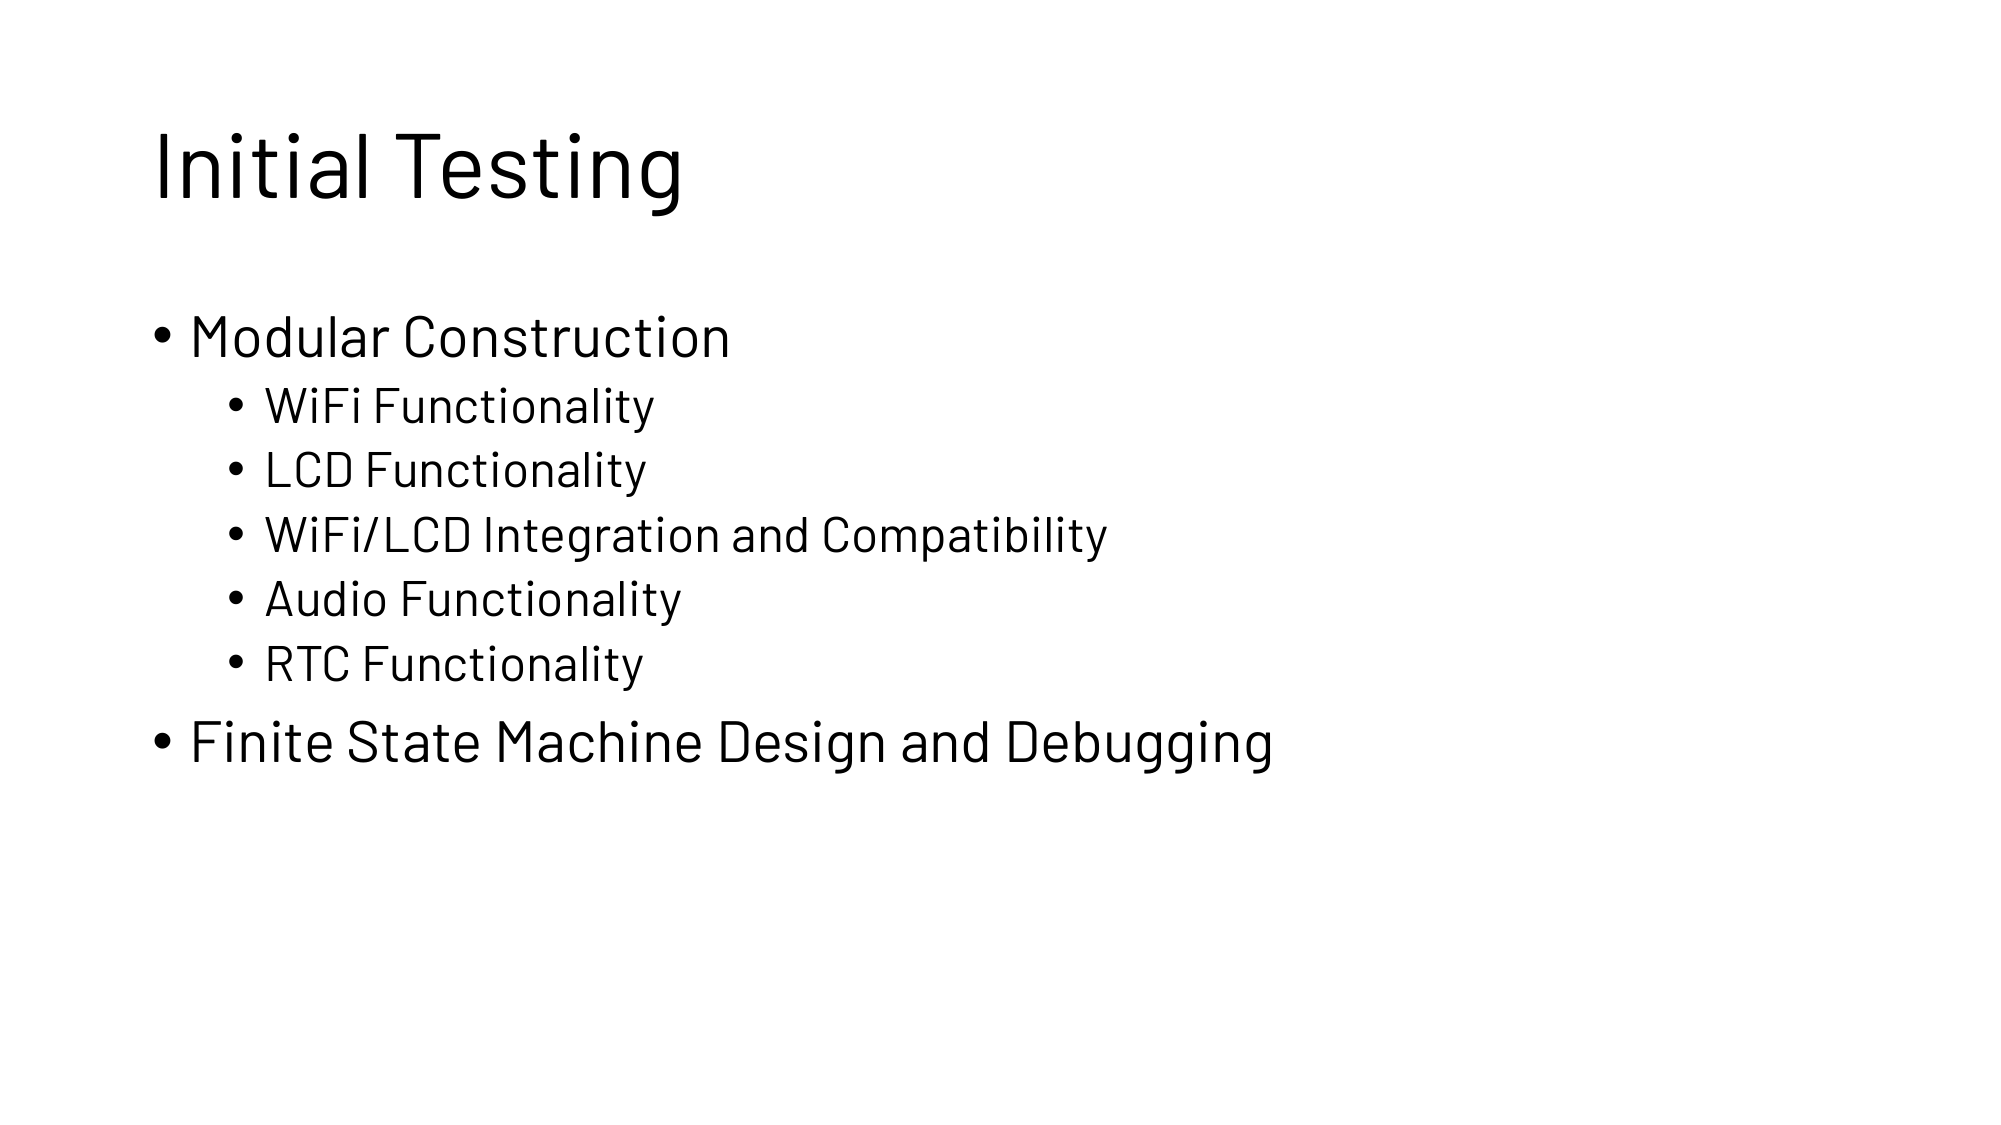

# Initial Testing
Modular Construction
WiFi Functionality
LCD Functionality
WiFi/LCD Integration and Compatibility
Audio Functionality
RTC Functionality
Finite State Machine Design and Debugging